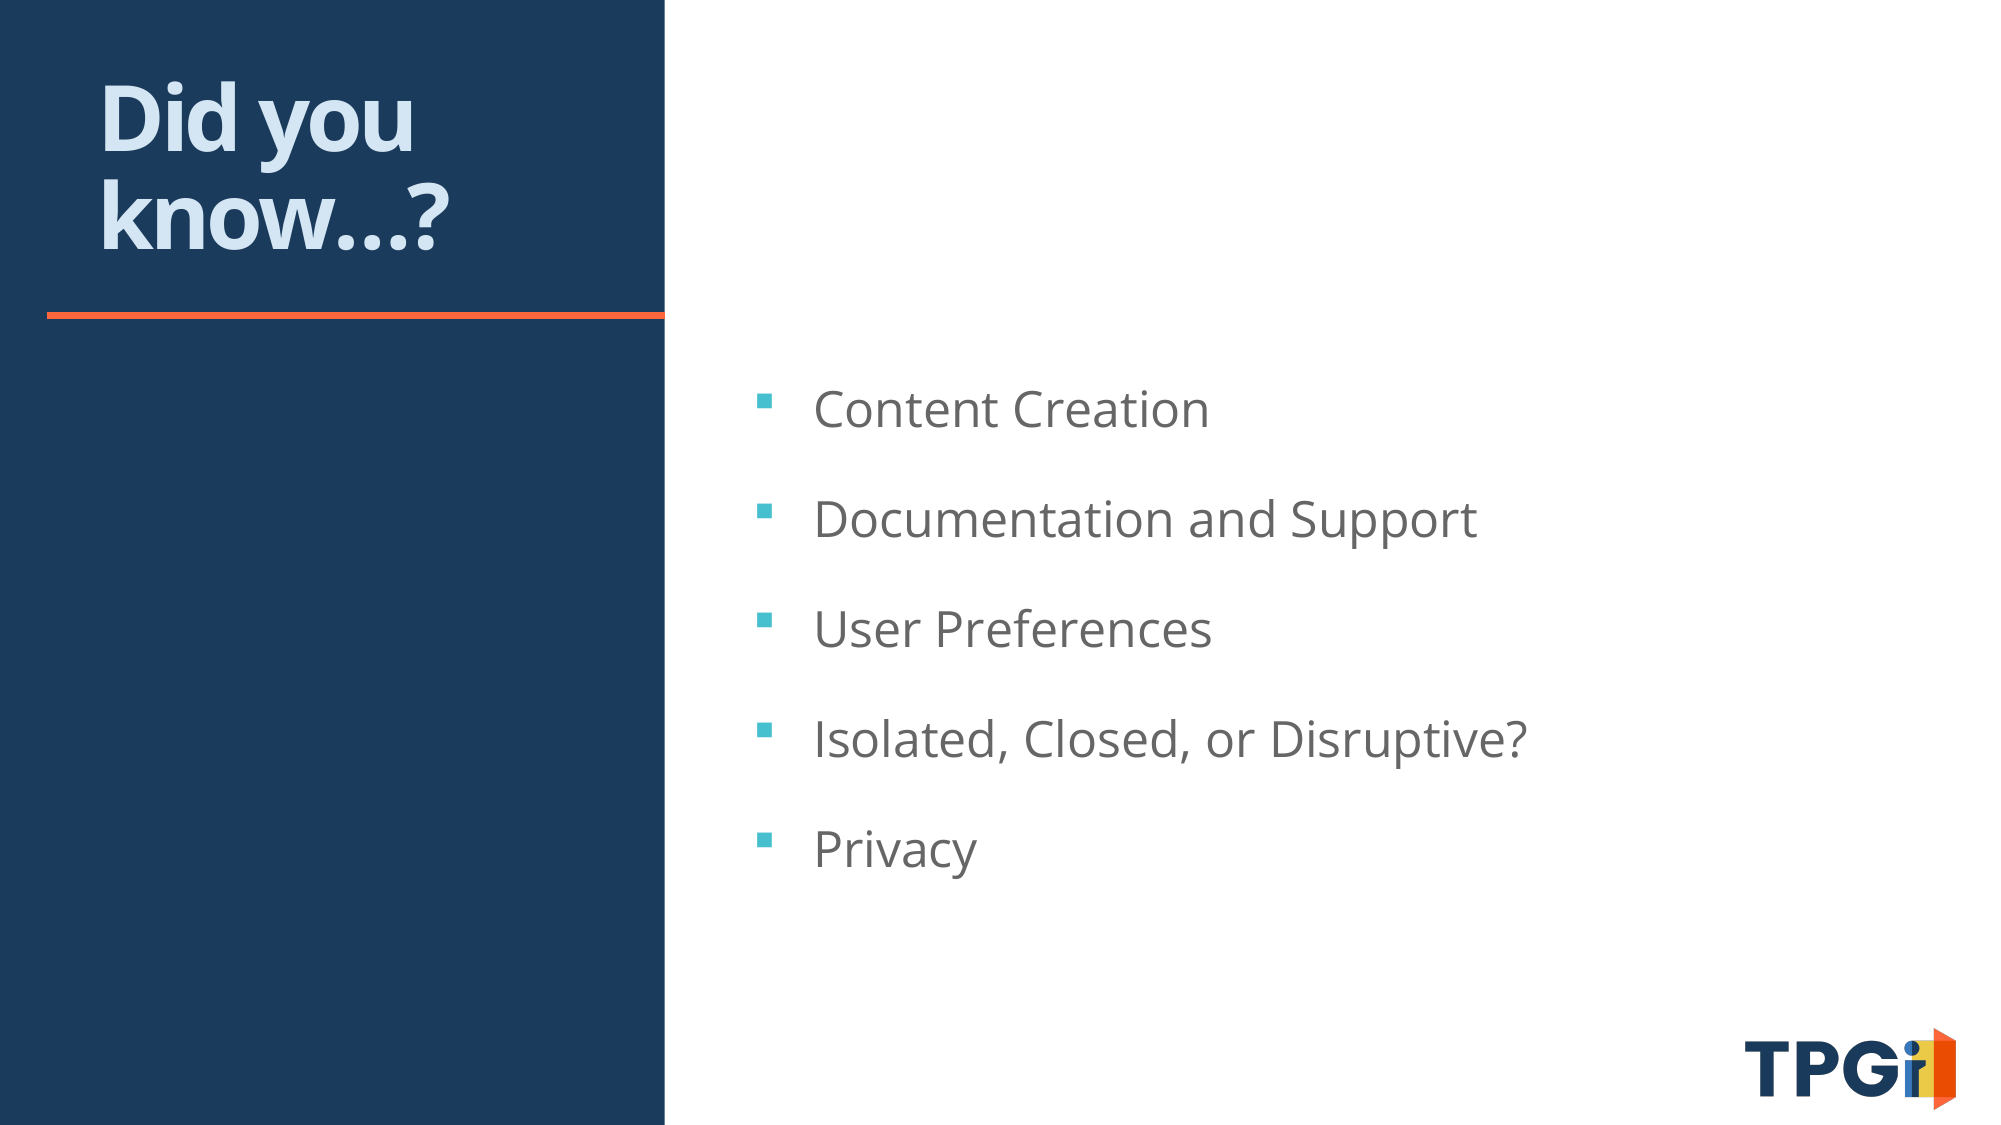

# Did you know…?

Content Creation
Documentation and Support
User Preferences
Isolated, Closed, or Disruptive?
Privacy